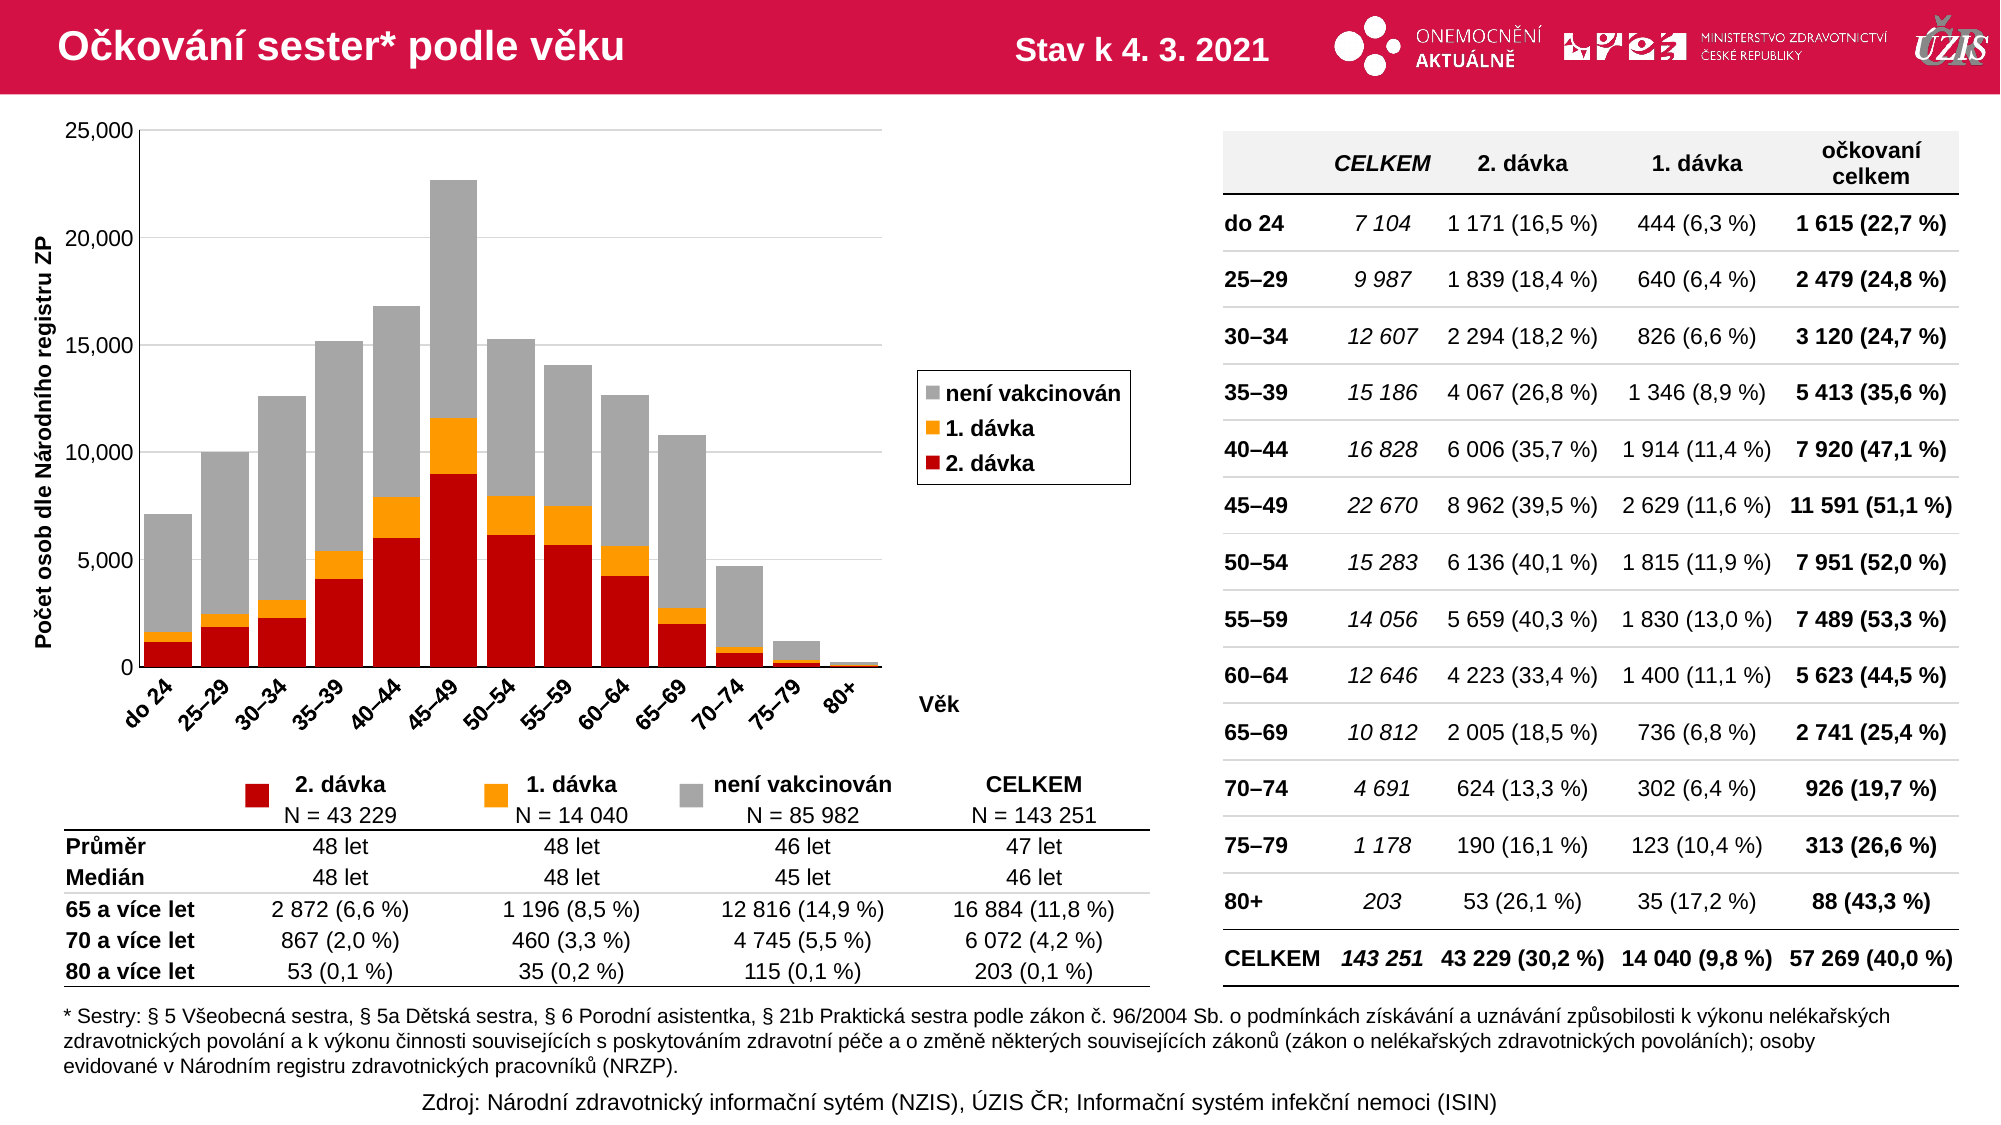

# Očkování sester* podle věku
Stav k 4. 3. 2021

### Chart

| Category | 2. dávka | 1. dávka | není vakcinován |
|---|---|---|---|
| do 24 | 1171.0 | 444.0 | 5489.0 |
| 25–29 | 1839.0 | 640.0 | 7508.0 |
| 30–34 | 2294.0 | 826.0 | 9487.0 |
| 35–39 | 4067.0 | 1346.0 | 9773.0 |
| 40–44 | 6006.0 | 1914.0 | 8908.0 |
| 45–49 | 8962.0 | 2629.0 | 11079.0 |
| 50–54 | 6136.0 | 1815.0 | 7332.0 |
| 55–59 | 5659.0 | 1830.0 | 6567.0 |
| 60–64 | 4223.0 | 1400.0 | 7023.0 |
| 65–69 | 2005.0 | 736.0 | 8071.0 |
| 70–74 | 624.0 | 302.0 | 3765.0 |
| 75–79 | 190.0 | 123.0 | 865.0 |
| 80+ | 53.0 | 35.0 | 115.0 |
|  | CELKEM | 2. dávka | 1. dávka | očkovaní celkem |
| --- | --- | --- | --- | --- |
| do 24 | 7 104 | 1 171 (16,5 %) | 444 (6,3 %) | 1 615 (22,7 %) |
| 25–29 | 9 987 | 1 839 (18,4 %) | 640 (6,4 %) | 2 479 (24,8 %) |
| 30–34 | 12 607 | 2 294 (18,2 %) | 826 (6,6 %) | 3 120 (24,7 %) |
| 35–39 | 15 186 | 4 067 (26,8 %) | 1 346 (8,9 %) | 5 413 (35,6 %) |
| 40–44 | 16 828 | 6 006 (35,7 %) | 1 914 (11,4 %) | 7 920 (47,1 %) |
| 45–49 | 22 670 | 8 962 (39,5 %) | 2 629 (11,6 %) | 11 591 (51,1 %) |
| 50–54 | 15 283 | 6 136 (40,1 %) | 1 815 (11,9 %) | 7 951 (52,0 %) |
| 55–59 | 14 056 | 5 659 (40,3 %) | 1 830 (13,0 %) | 7 489 (53,3 %) |
| 60–64 | 12 646 | 4 223 (33,4 %) | 1 400 (11,1 %) | 5 623 (44,5 %) |
| 65–69 | 10 812 | 2 005 (18,5 %) | 736 (6,8 %) | 2 741 (25,4 %) |
| 70–74 | 4 691 | 624 (13,3 %) | 302 (6,4 %) | 926 (19,7 %) |
| 75–79 | 1 178 | 190 (16,1 %) | 123 (10,4 %) | 313 (26,6 %) |
| 80+ | 203 | 53 (26,1 %) | 35 (17,2 %) | 88 (43,3 %) |
| CELKEM | 143 251 | 43 229 (30,2 %) | 14 040 (9,8 %) | 57 269 (40,0 %) |
Počet osob dle Národního registru ZP
Věk
|  | 2. dávka | 1. dávka | není vakcinován | CELKEM |
| --- | --- | --- | --- | --- |
|  | N = 43 229 | N = 14 040 | N = 85 982 | N = 143 251 |
| Průměr | 48 let | 48 let | 46 let | 47 let |
| Medián | 48 let | 48 let | 45 let | 46 let |
| 65 a více let | 2 872 (6,6 %) | 1 196 (8,5 %) | 12 816 (14,9 %) | 16 884 (11,8 %) |
| 70 a více let | 867 (2,0 %) | 460 (3,3 %) | 4 745 (5,5 %) | 6 072 (4,2 %) |
| 80 a více let | 53 (0,1 %) | 35 (0,2 %) | 115 (0,1 %) | 203 (0,1 %) |

* Sestry: § 5 Všeobecná sestra, § 5a Dětská sestra, § 6 Porodní asistentka, § 21b Praktická sestra podle zákon č. 96/2004 Sb. o podmínkách získávání a uznávání způsobilosti k výkonu nelékařských zdravotnických povolání a k výkonu činnosti souvisejících s poskytováním zdravotní péče a o změně některých souvisejících zákonů (zákon o nelékařských zdravotnických povoláních); osoby evidované v Národním registru zdravotnických pracovníků (NRZP).
Zdroj: Národní zdravotnický informační sytém (NZIS), ÚZIS ČR; Informační systém infekční nemoci (ISIN)